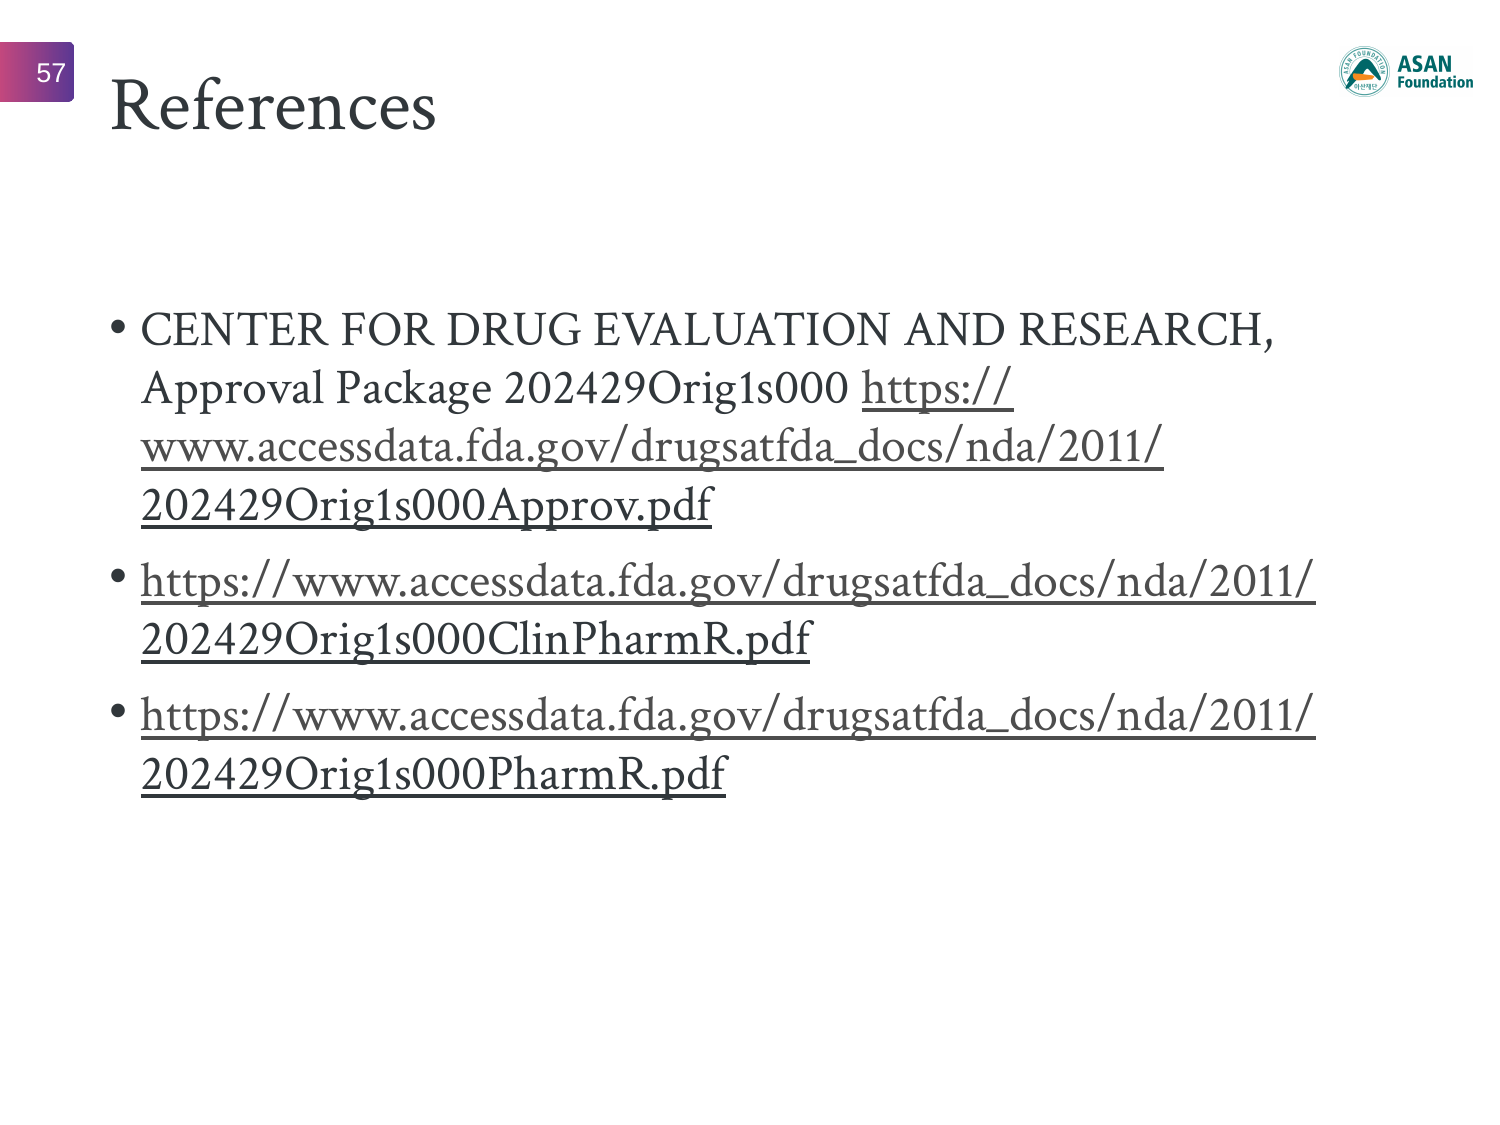

57
# References
CENTER FOR DRUG EVALUATION AND RESEARCH, Approval Package 202429Orig1s000 https://www.accessdata.fda.gov/drugsatfda_docs/nda/2011/202429Orig1s000Approv.pdf
https://www.accessdata.fda.gov/drugsatfda_docs/nda/2011/202429Orig1s000ClinPharmR.pdf
https://www.accessdata.fda.gov/drugsatfda_docs/nda/2011/202429Orig1s000PharmR.pdf